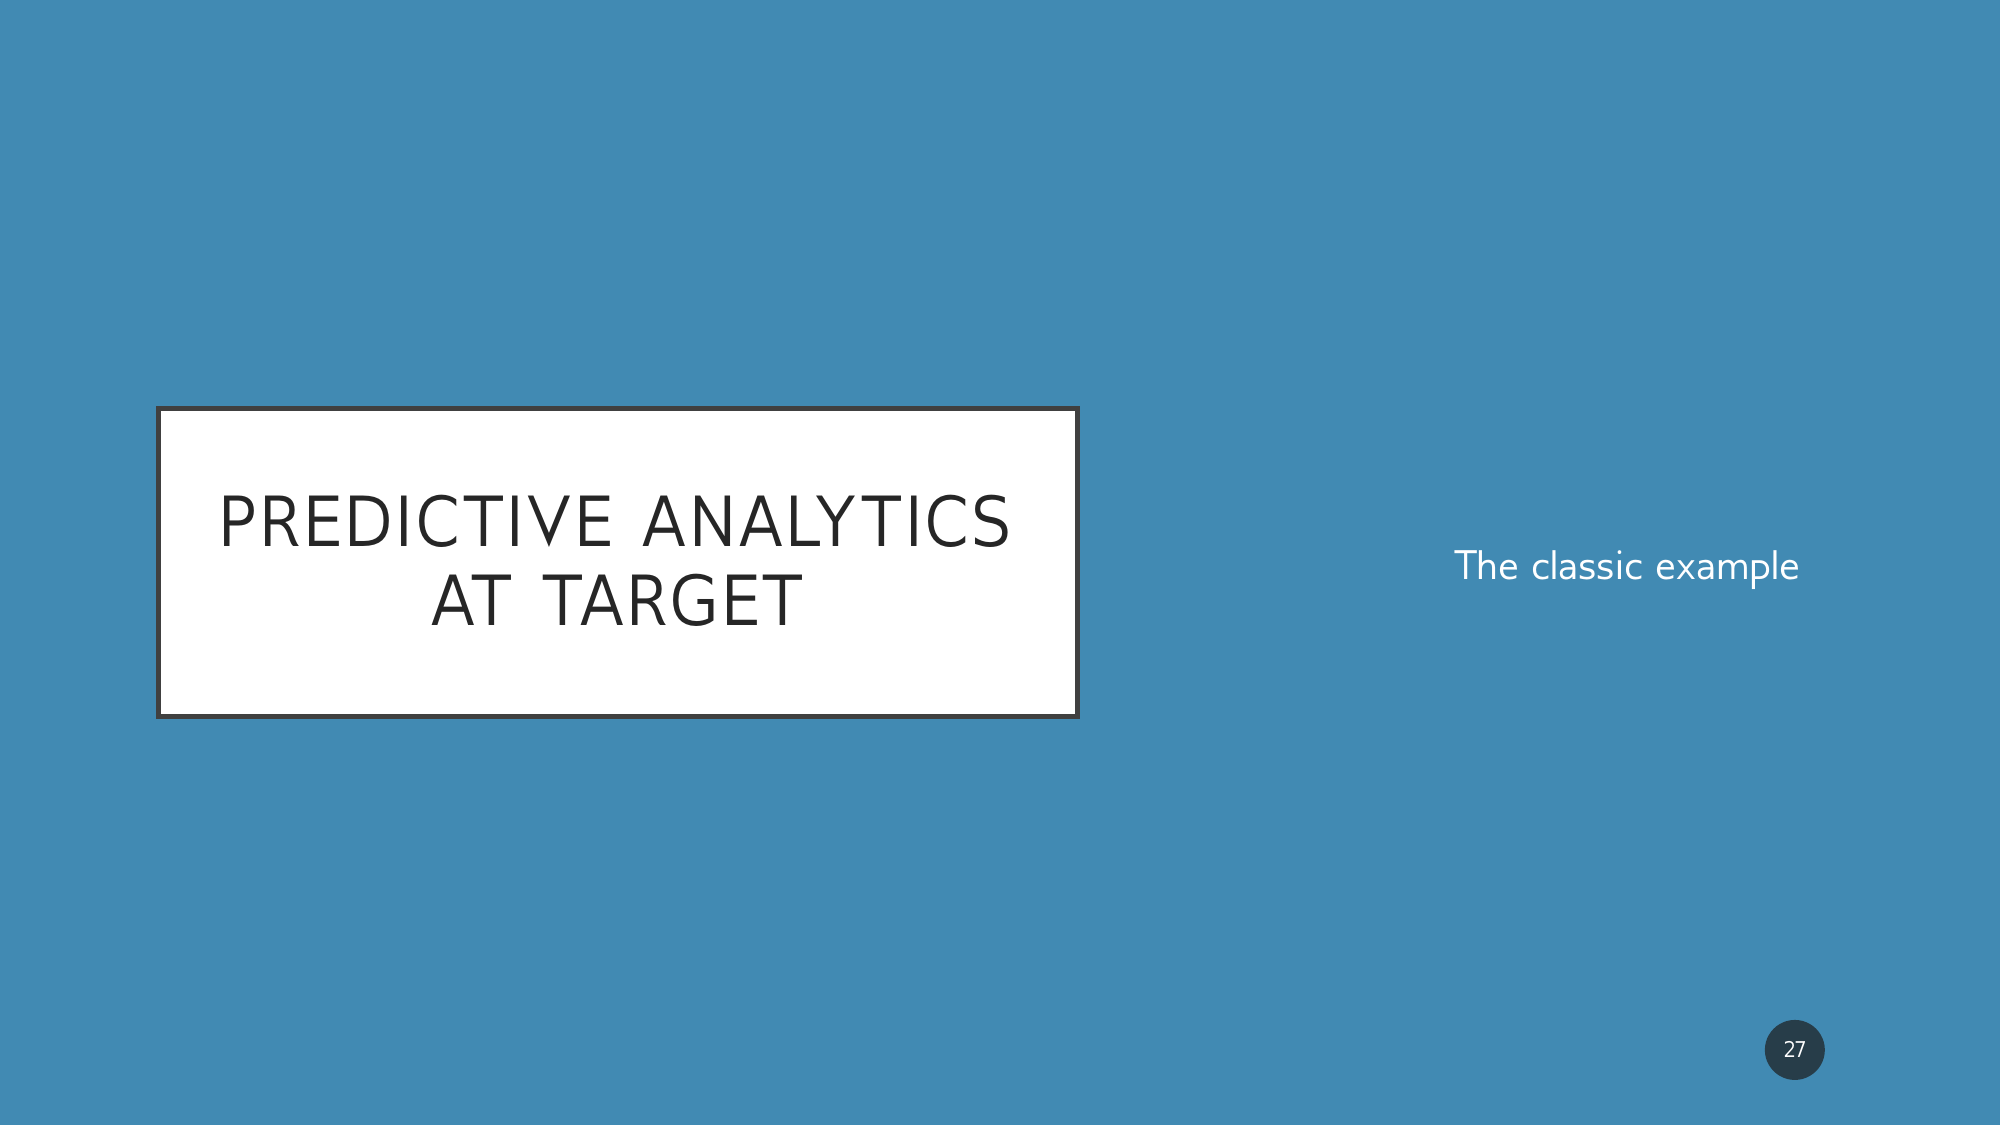

The classic example
# Predictive Analytics at Target
27